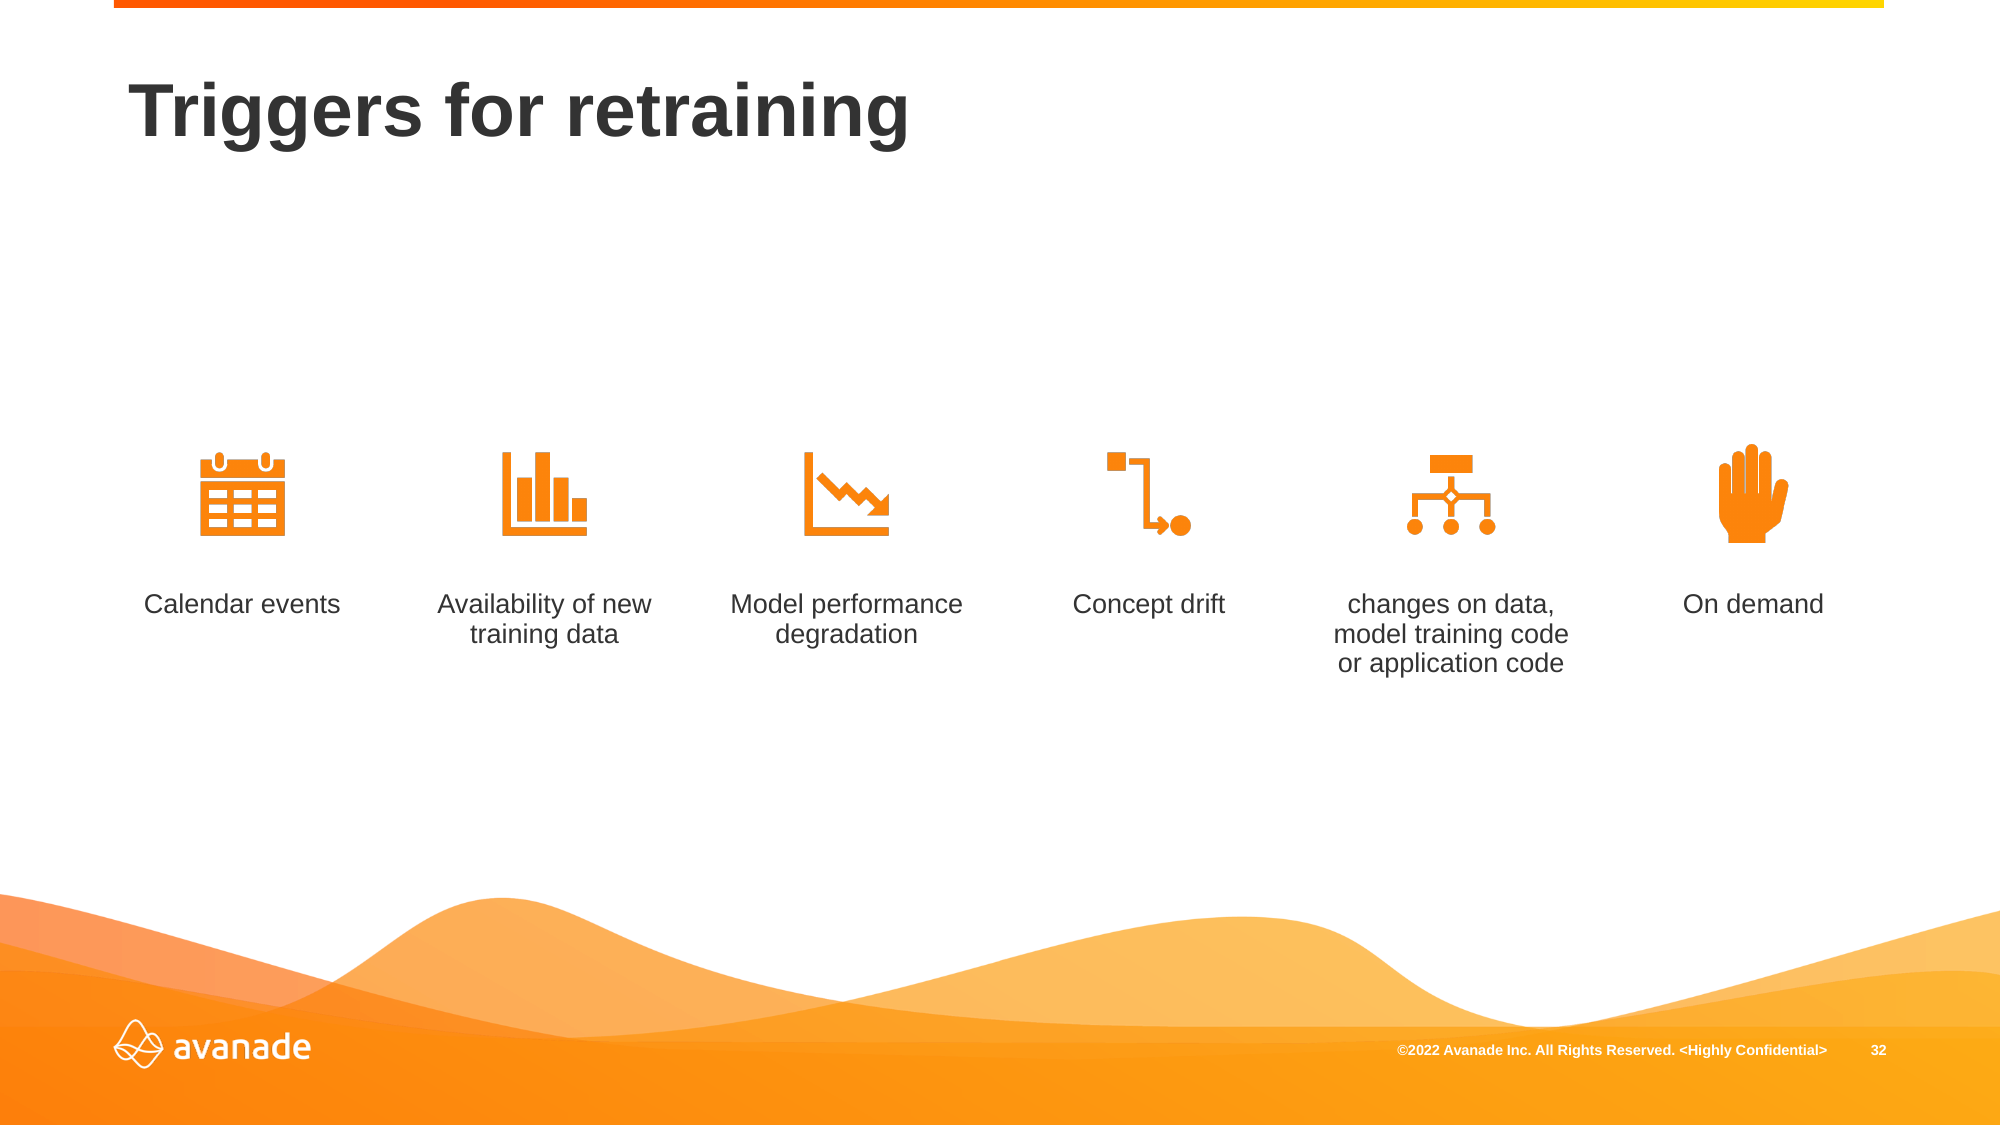

# Triggers for retraining
Calendar events
Availability of new training data
Model performance degradation
Concept drift
changes on data, model training code or application code
On demand